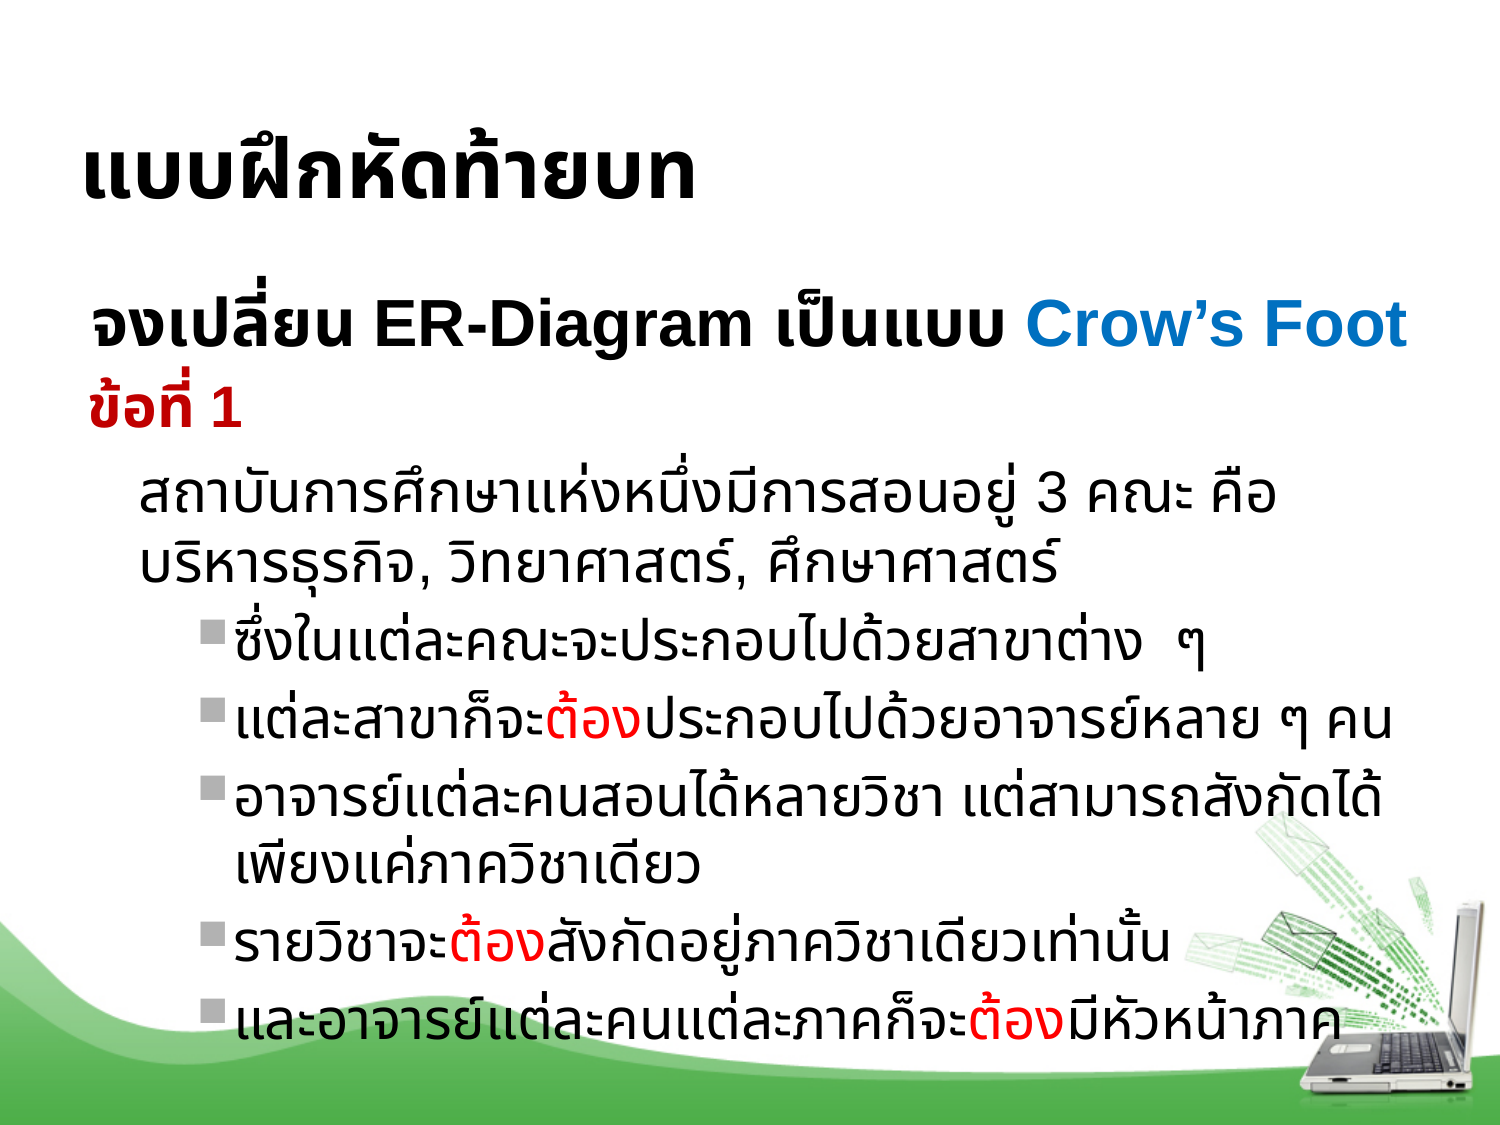

แบบฝึกหัดท้ายบท
115
# จงเปลี่ยน ER-Diagram เป็นแบบ Crow’s Foot
ข้อที่ 1
		สถาบันการศึกษาแห่งหนึ่งมีการสอนอยู่ 3 คณะ คือ บริหารธุรกิจ, วิทยาศาสตร์, ศึกษาศาสตร์
ซึ่งในแต่ละคณะจะประกอบไปด้วยสาขาต่าง  ๆ
แต่ละสาขาก็จะต้องประกอบไปด้วยอาจารย์หลาย ๆ คน
อาจารย์แต่ละคนสอนได้หลายวิชา แต่สามารถสังกัดได้เพียงแค่ภาควิชาเดียว
รายวิชาจะต้องสังกัดอยู่ภาควิชาเดียวเท่านั้น
และอาจารย์แต่ละคนแต่ละภาคก็จะต้องมีหัวหน้าภาค